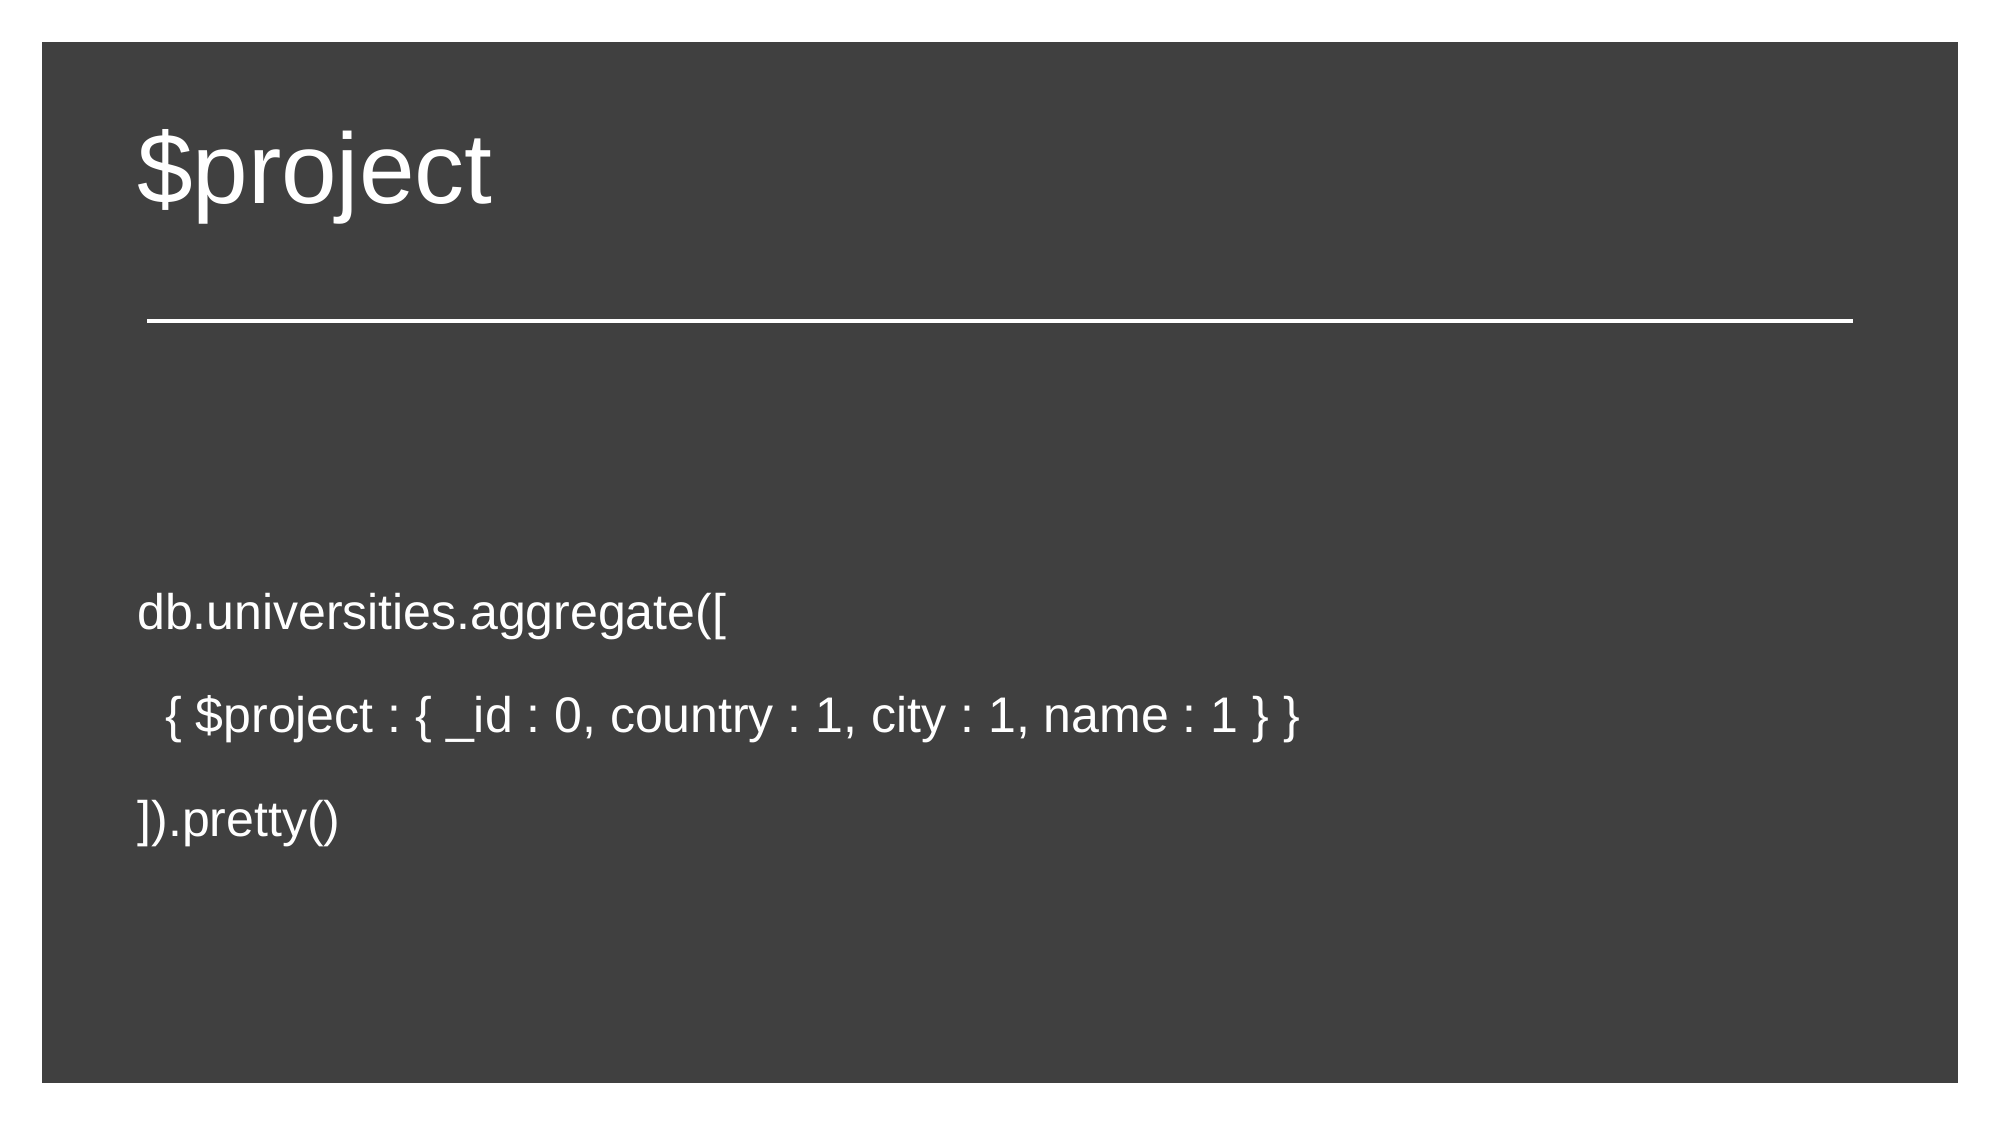

# $project

db.universities.aggregate([
  { $project : { _id : 0, country : 1, city : 1, name : 1 } }
]).pretty()